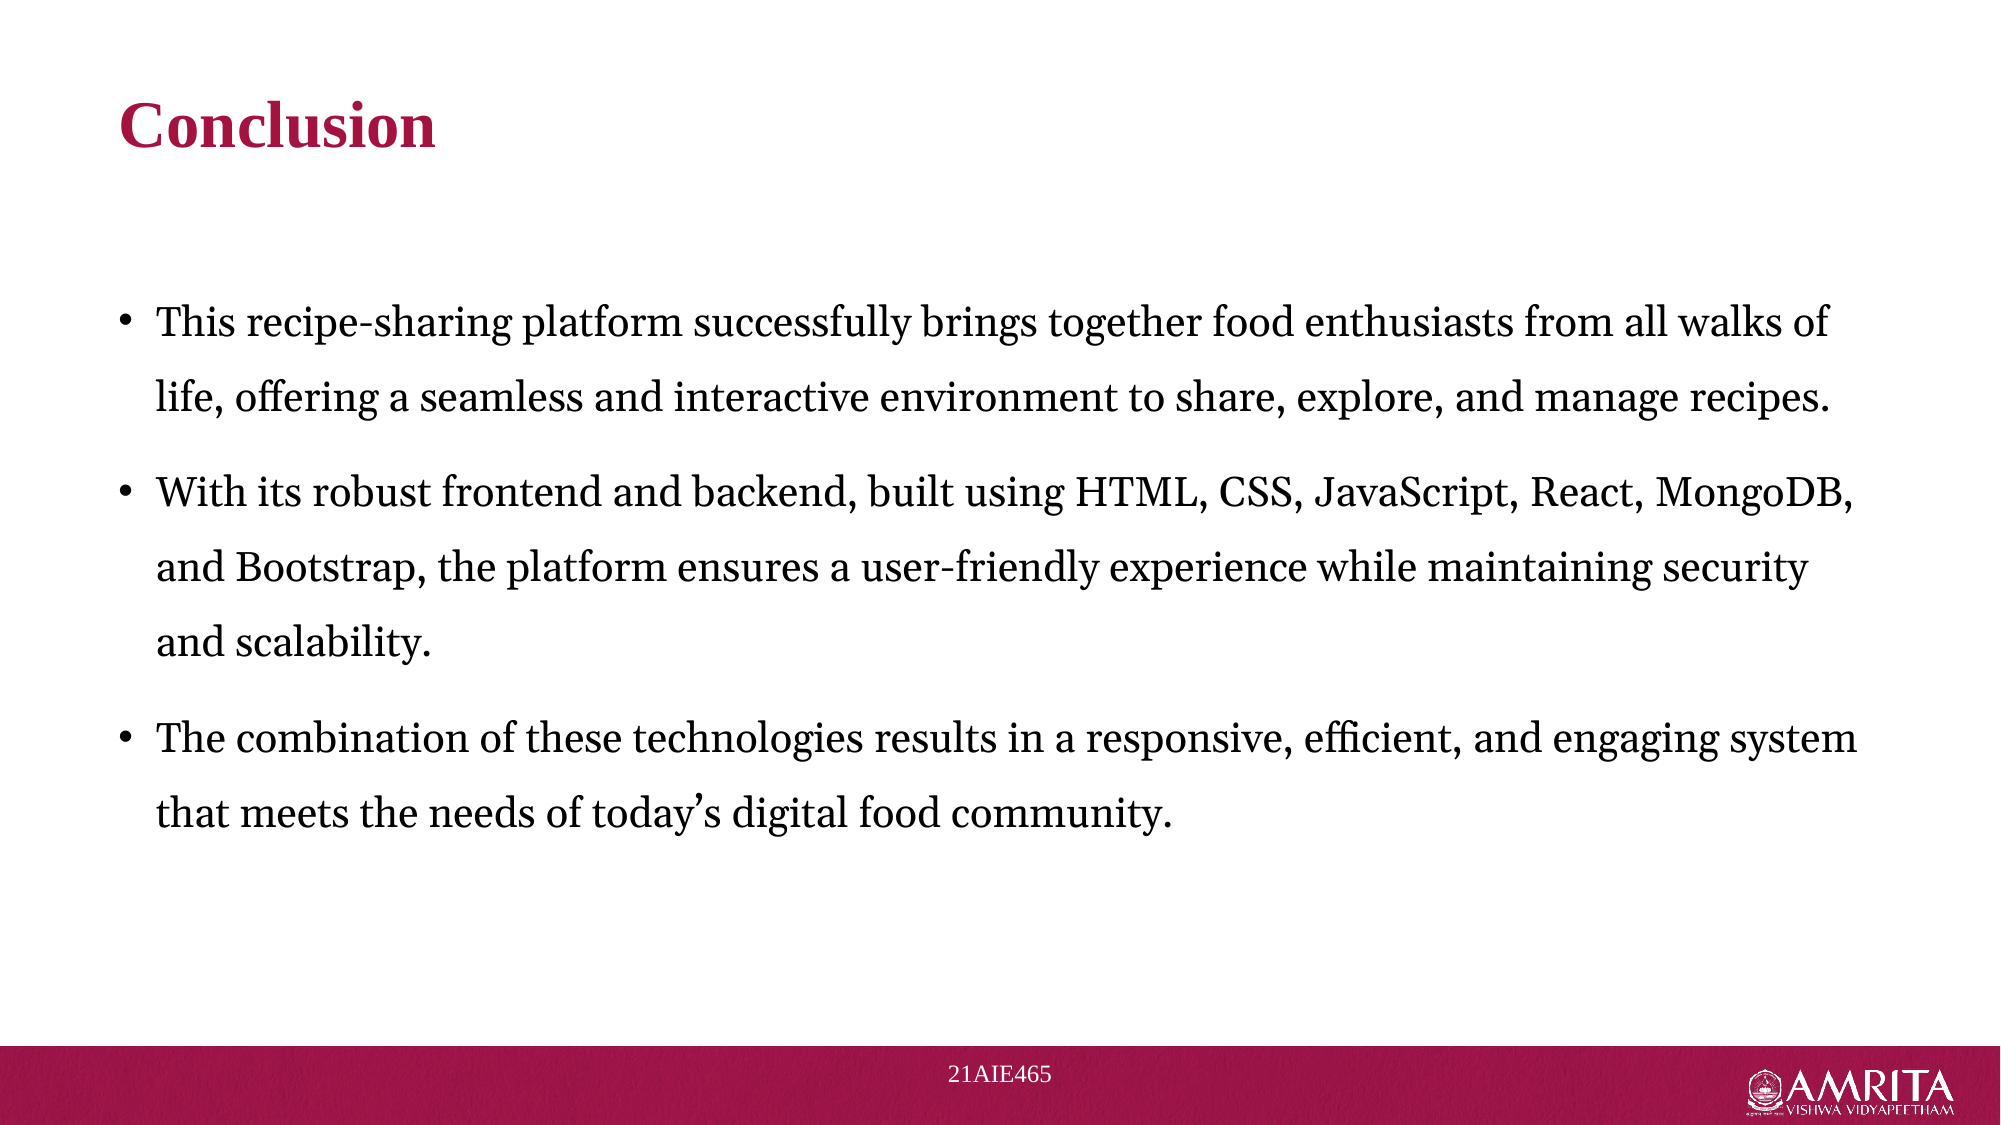

Conclusion
This recipe-sharing platform successfully brings together food enthusiasts from all walks of life, offering a seamless and interactive environment to share, explore, and manage recipes.
With its robust frontend and backend, built using HTML, CSS, JavaScript, React, MongoDB, and Bootstrap, the platform ensures a user-friendly experience while maintaining security and scalability.
The combination of these technologies results in a responsive, efficient, and engaging system that meets the needs of today’s digital food community.
21AIE465